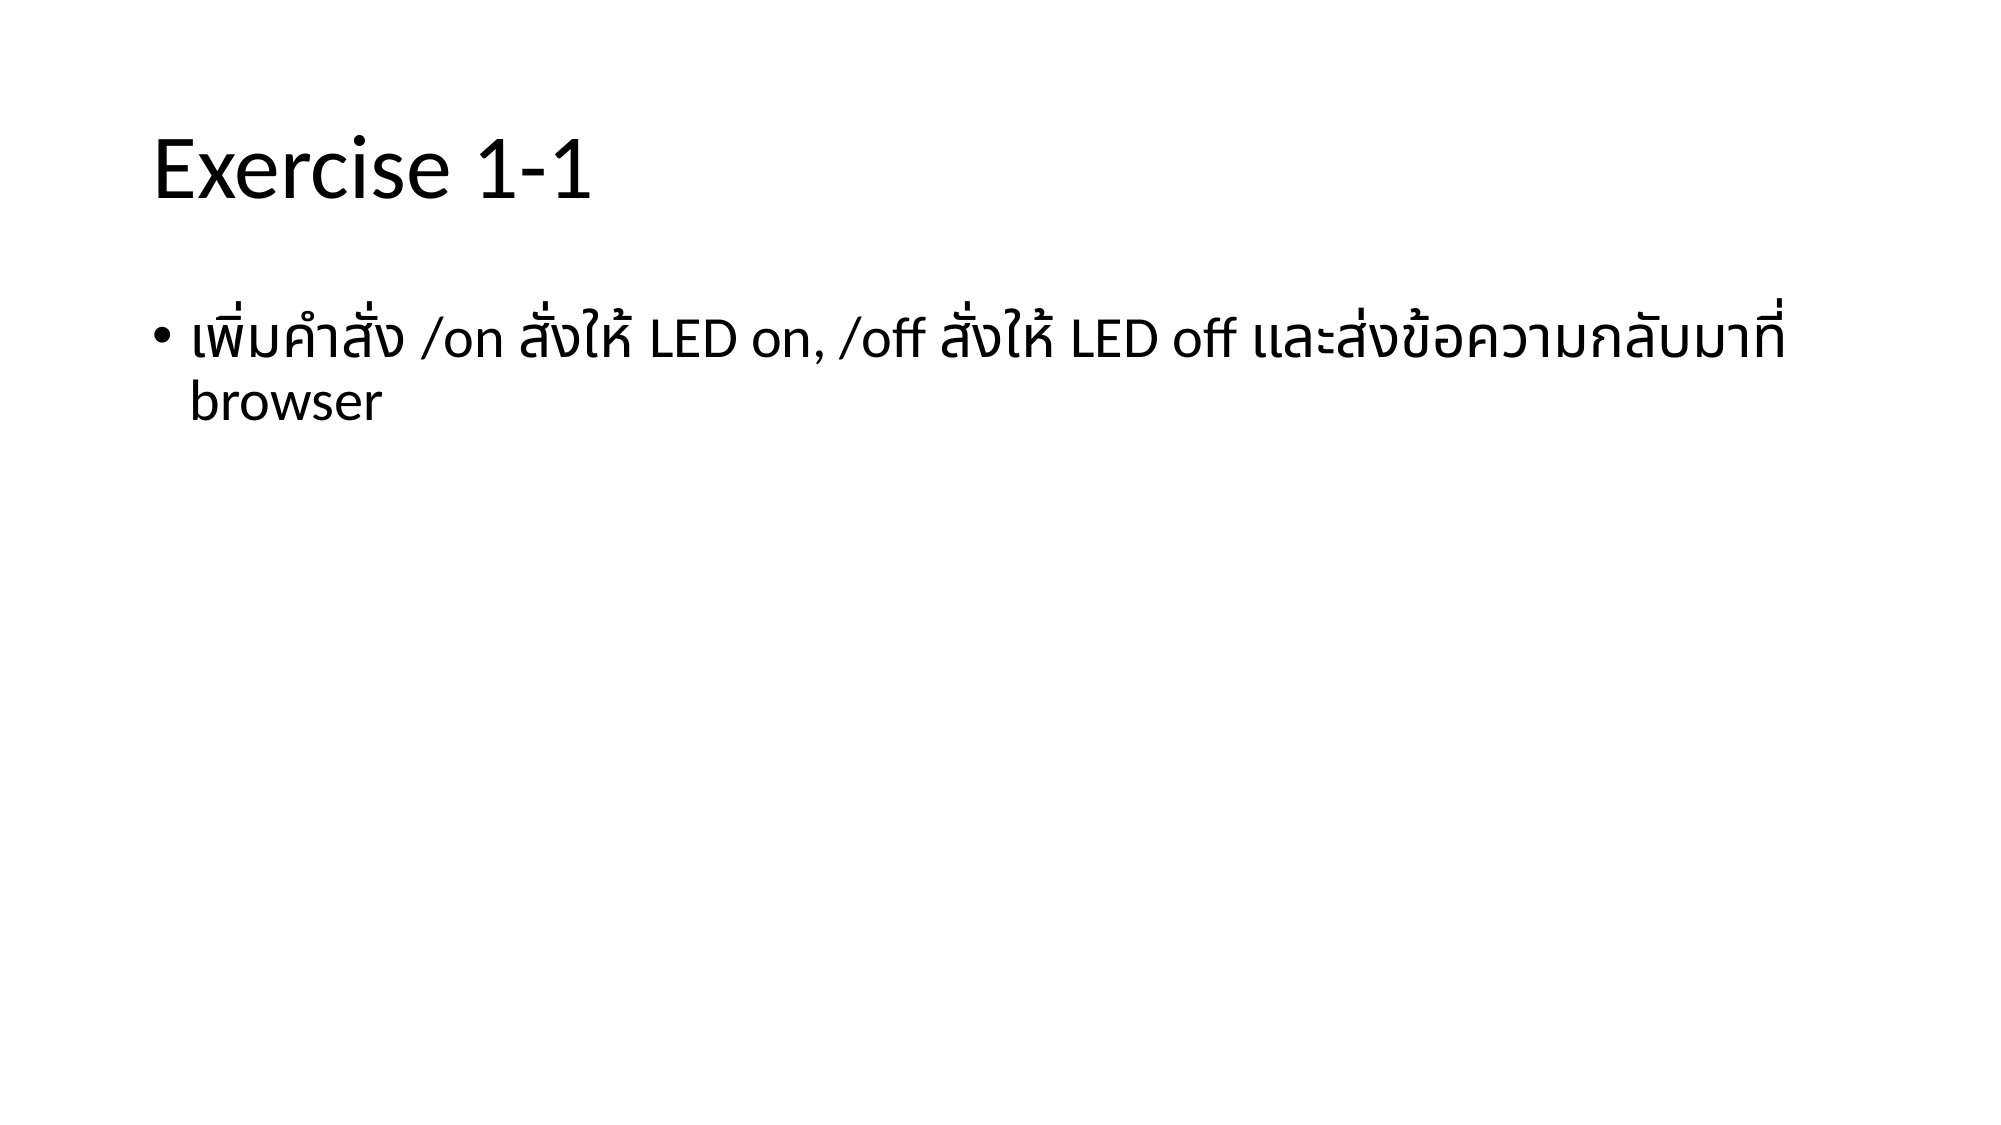

# Exercise 1-1
เพิ่มคำสั่ง /on สั่งให้ LED on, /off สั่งให้ LED off และส่งข้อความกลับมาที่ browser